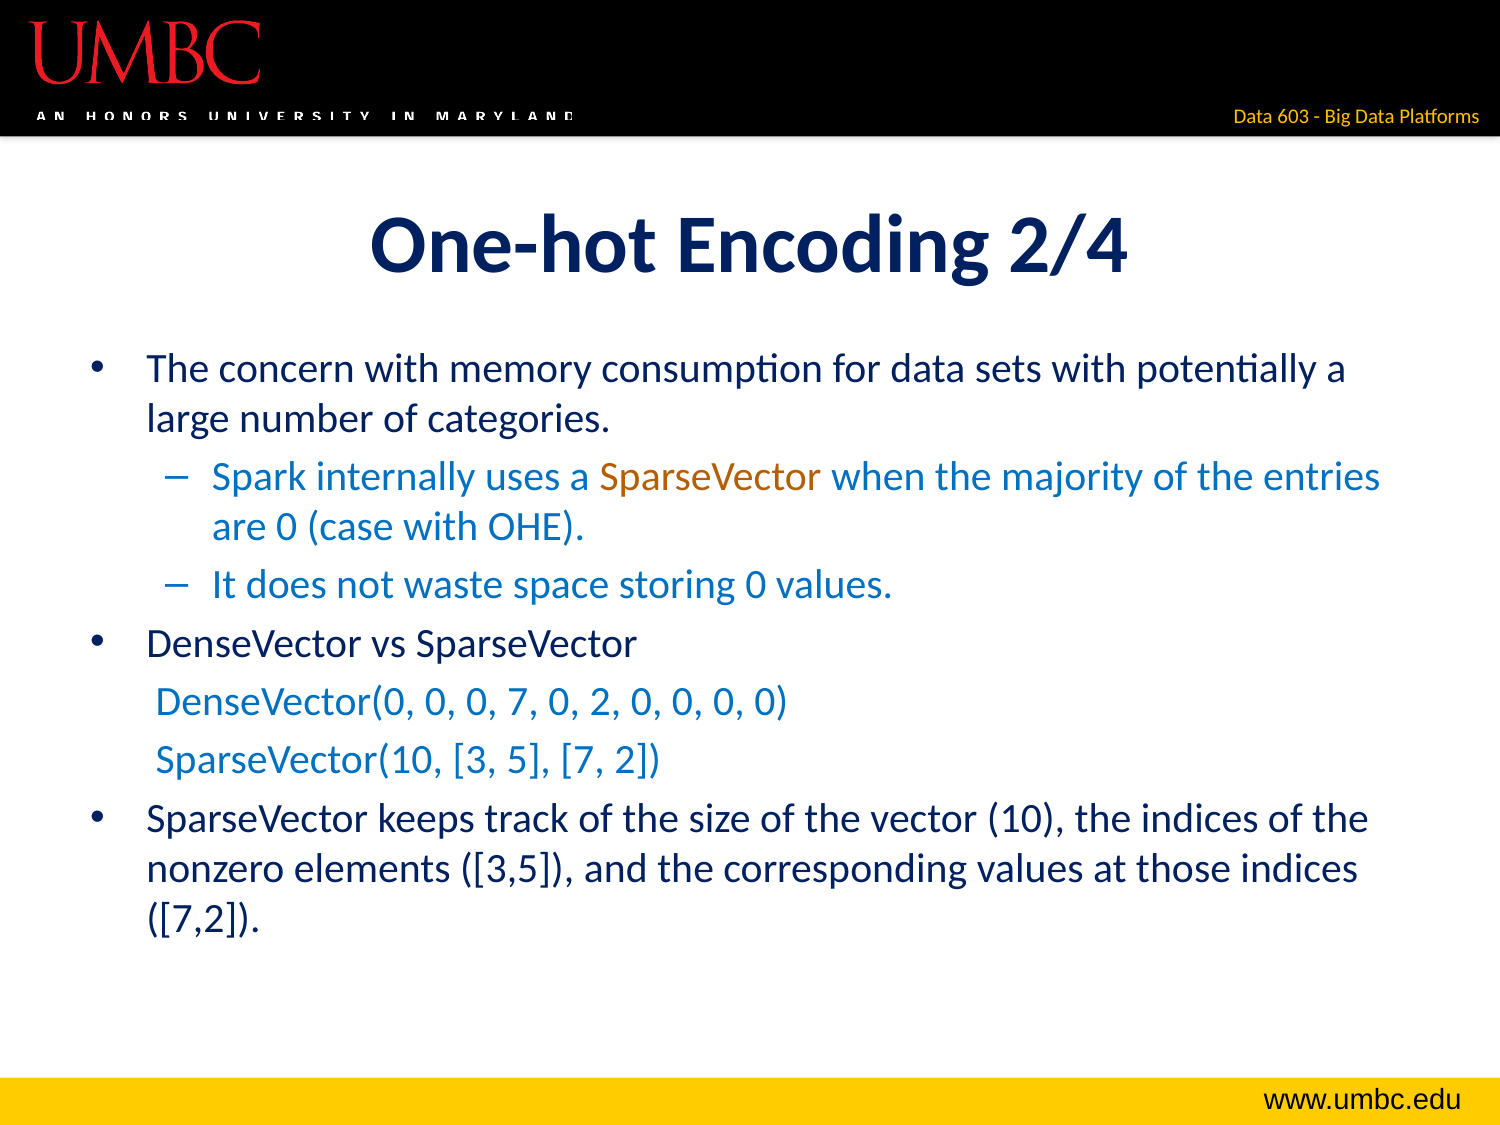

# One-hot Encoding 2/4
The concern with memory consumption for data sets with potentially a large number of categories.
Spark internally uses a SparseVector when the majority of the entries are 0 (case with OHE).
It does not waste space storing 0 values.
DenseVector vs SparseVector
DenseVector(0, 0, 0, 7, 0, 2, 0, 0, 0, 0)
SparseVector(10, [3, 5], [7, 2])
SparseVector keeps track of the size of the vector (10), the indices of the nonzero elements ([3,5]), and the corresponding values at those indices ([7,2]).